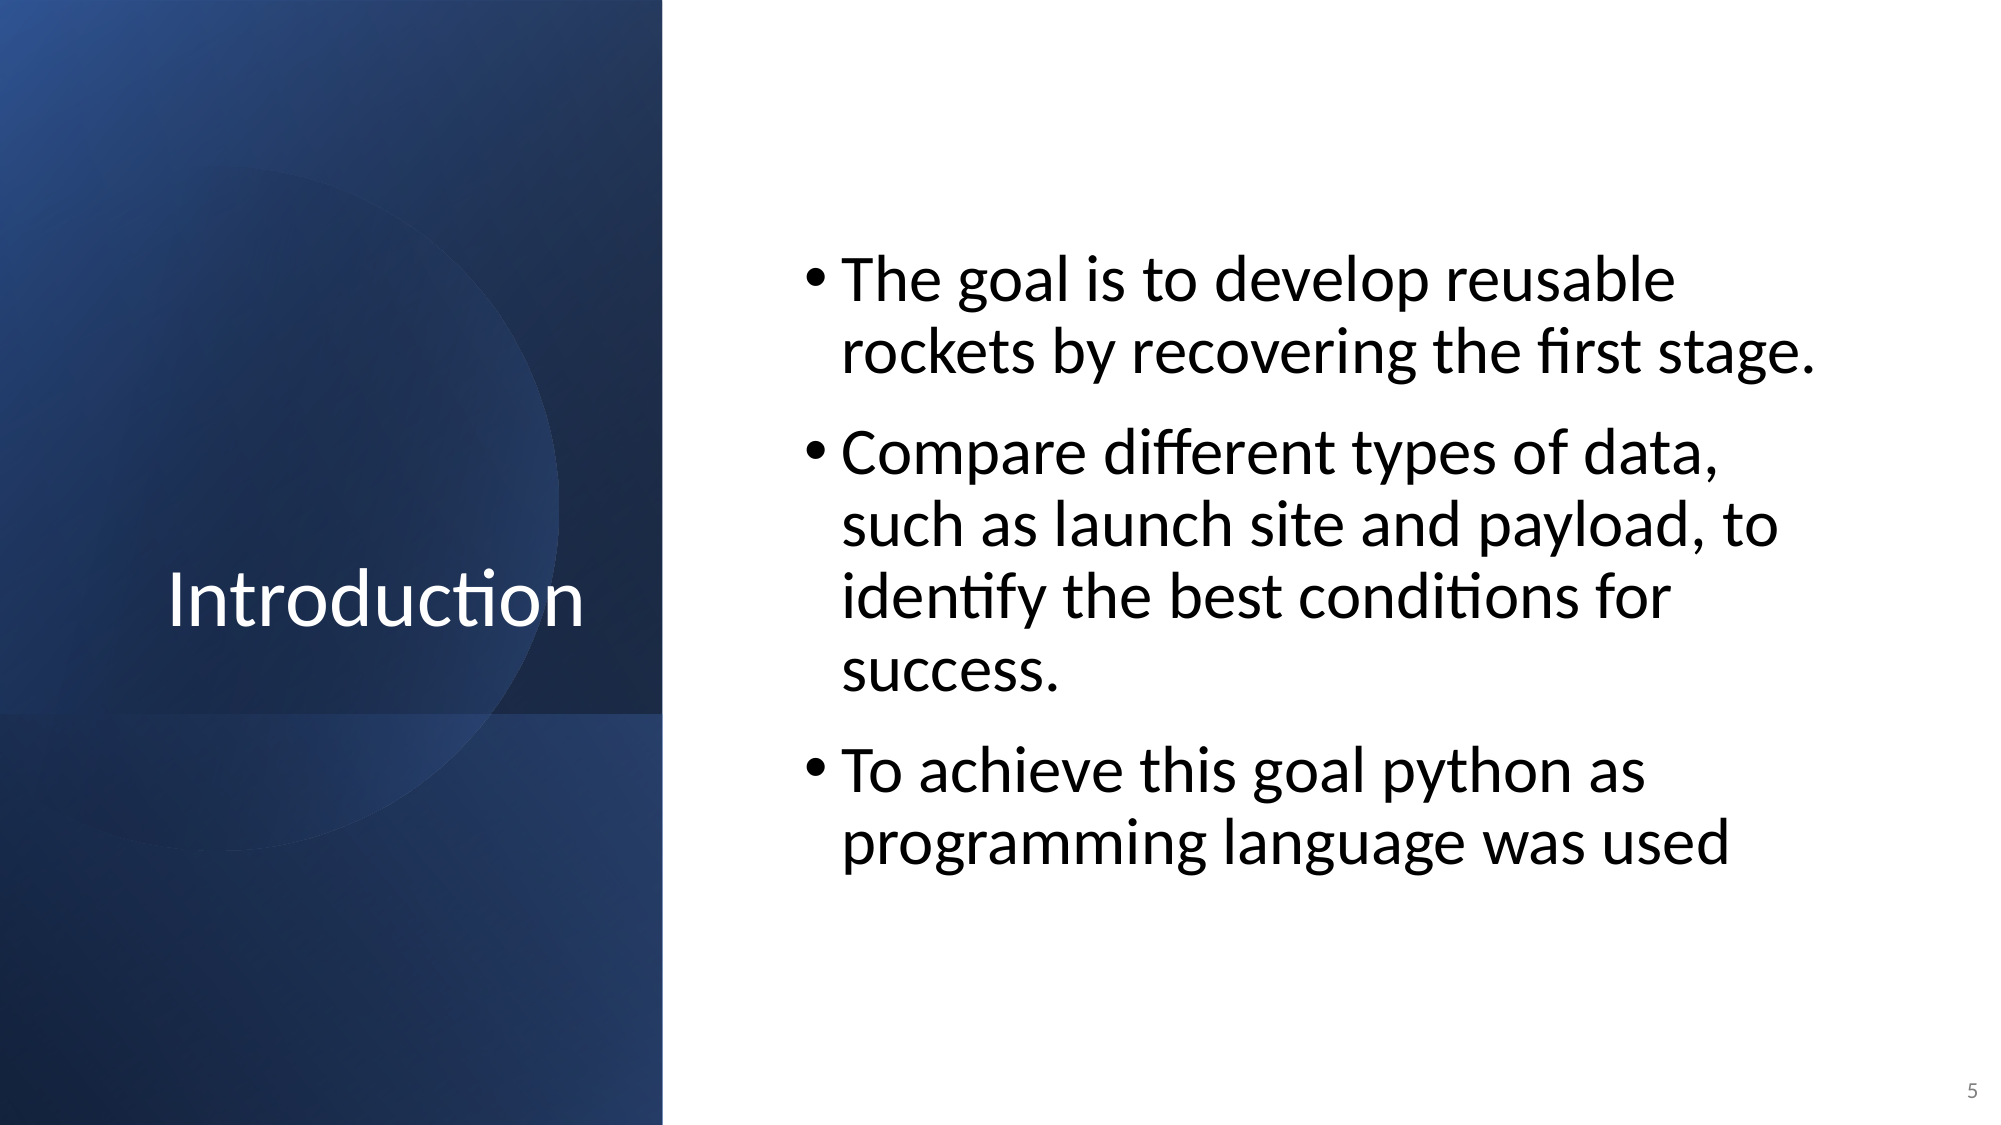

Introduction
The goal is to develop reusable rockets by recovering the first stage.
Compare different types of data, such as launch site and payload, to identify the best conditions for success.
To achieve this goal python as programming language was used

5